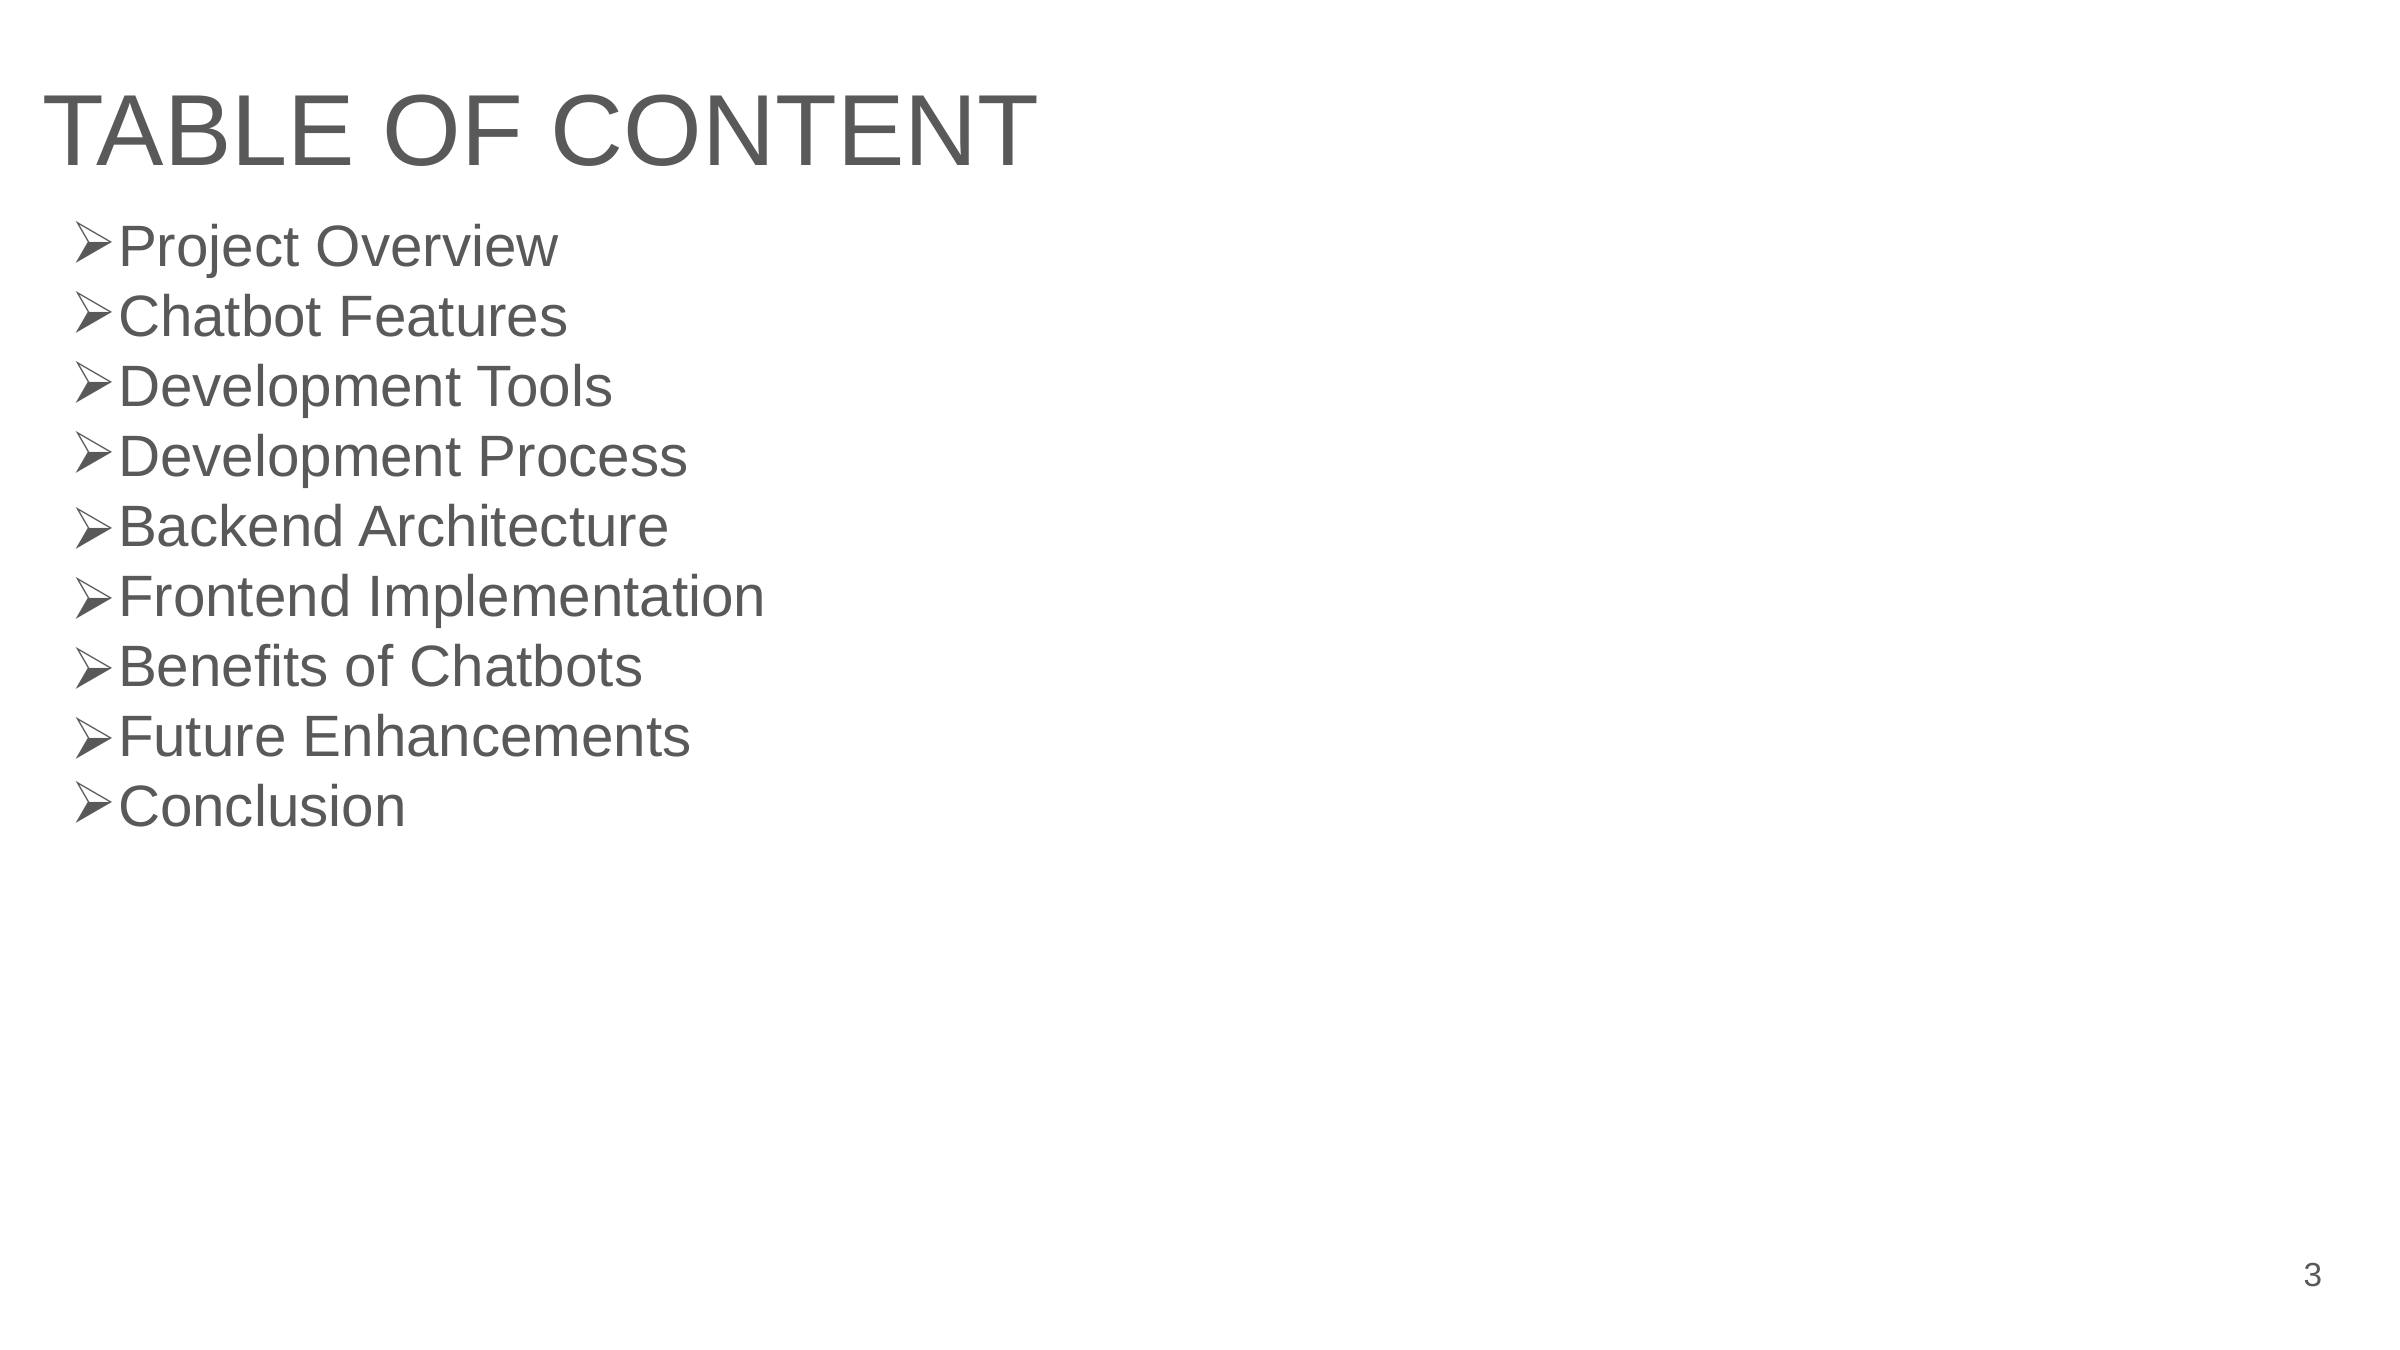

TABLE OF CONTENT
Project Overview
Chatbot Features
Development Tools
Development Process
Backend Architecture
Frontend Implementation
Benefits of Chatbots
Future Enhancements
Conclusion
3